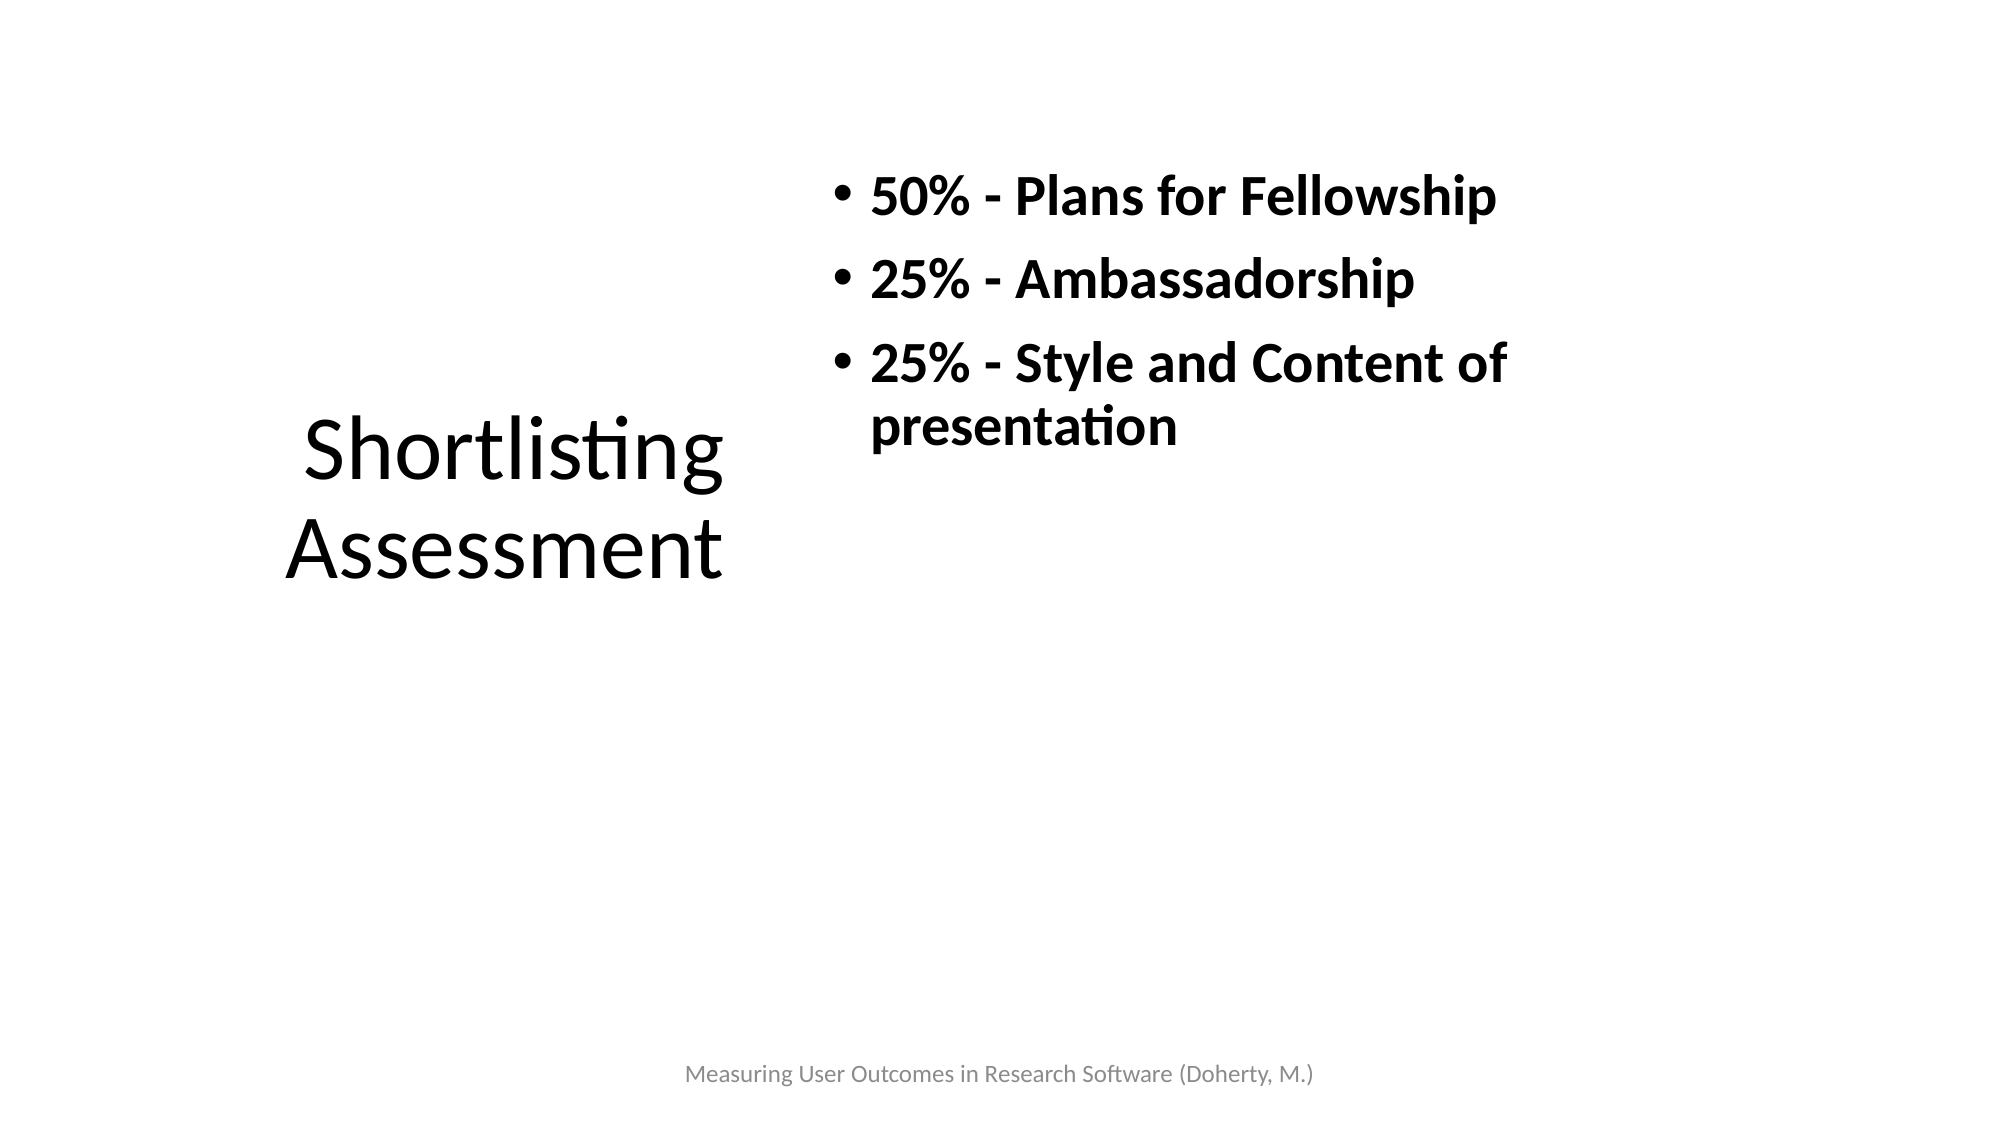

# Shortlisting Assessment
50% - Plans for Fellowship
25% - Ambassadorship
25% - Style and Content of presentation
Measuring User Outcomes in Research Software (Doherty, M.)